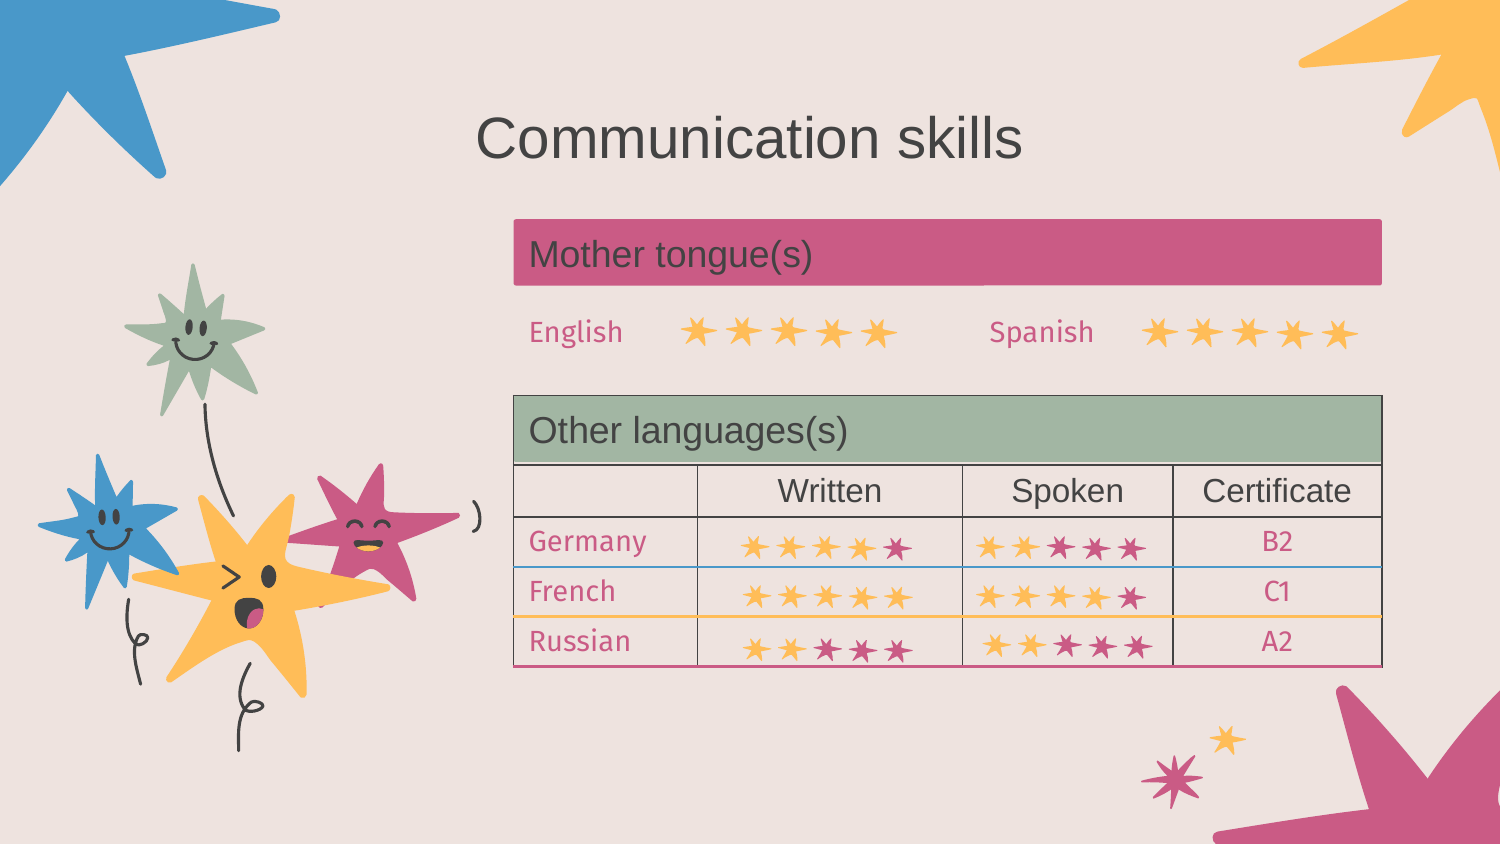

# Communication skills

Mother tongue(s)

English

Spanish

| Other languages(s) |  |  |  |
| --- | --- | --- | --- |
|  | Written | Spoken | Certificate |
| Germany |  |  | B2 |
| French |  |  | C1 |
| Russian |  |  | A2 |